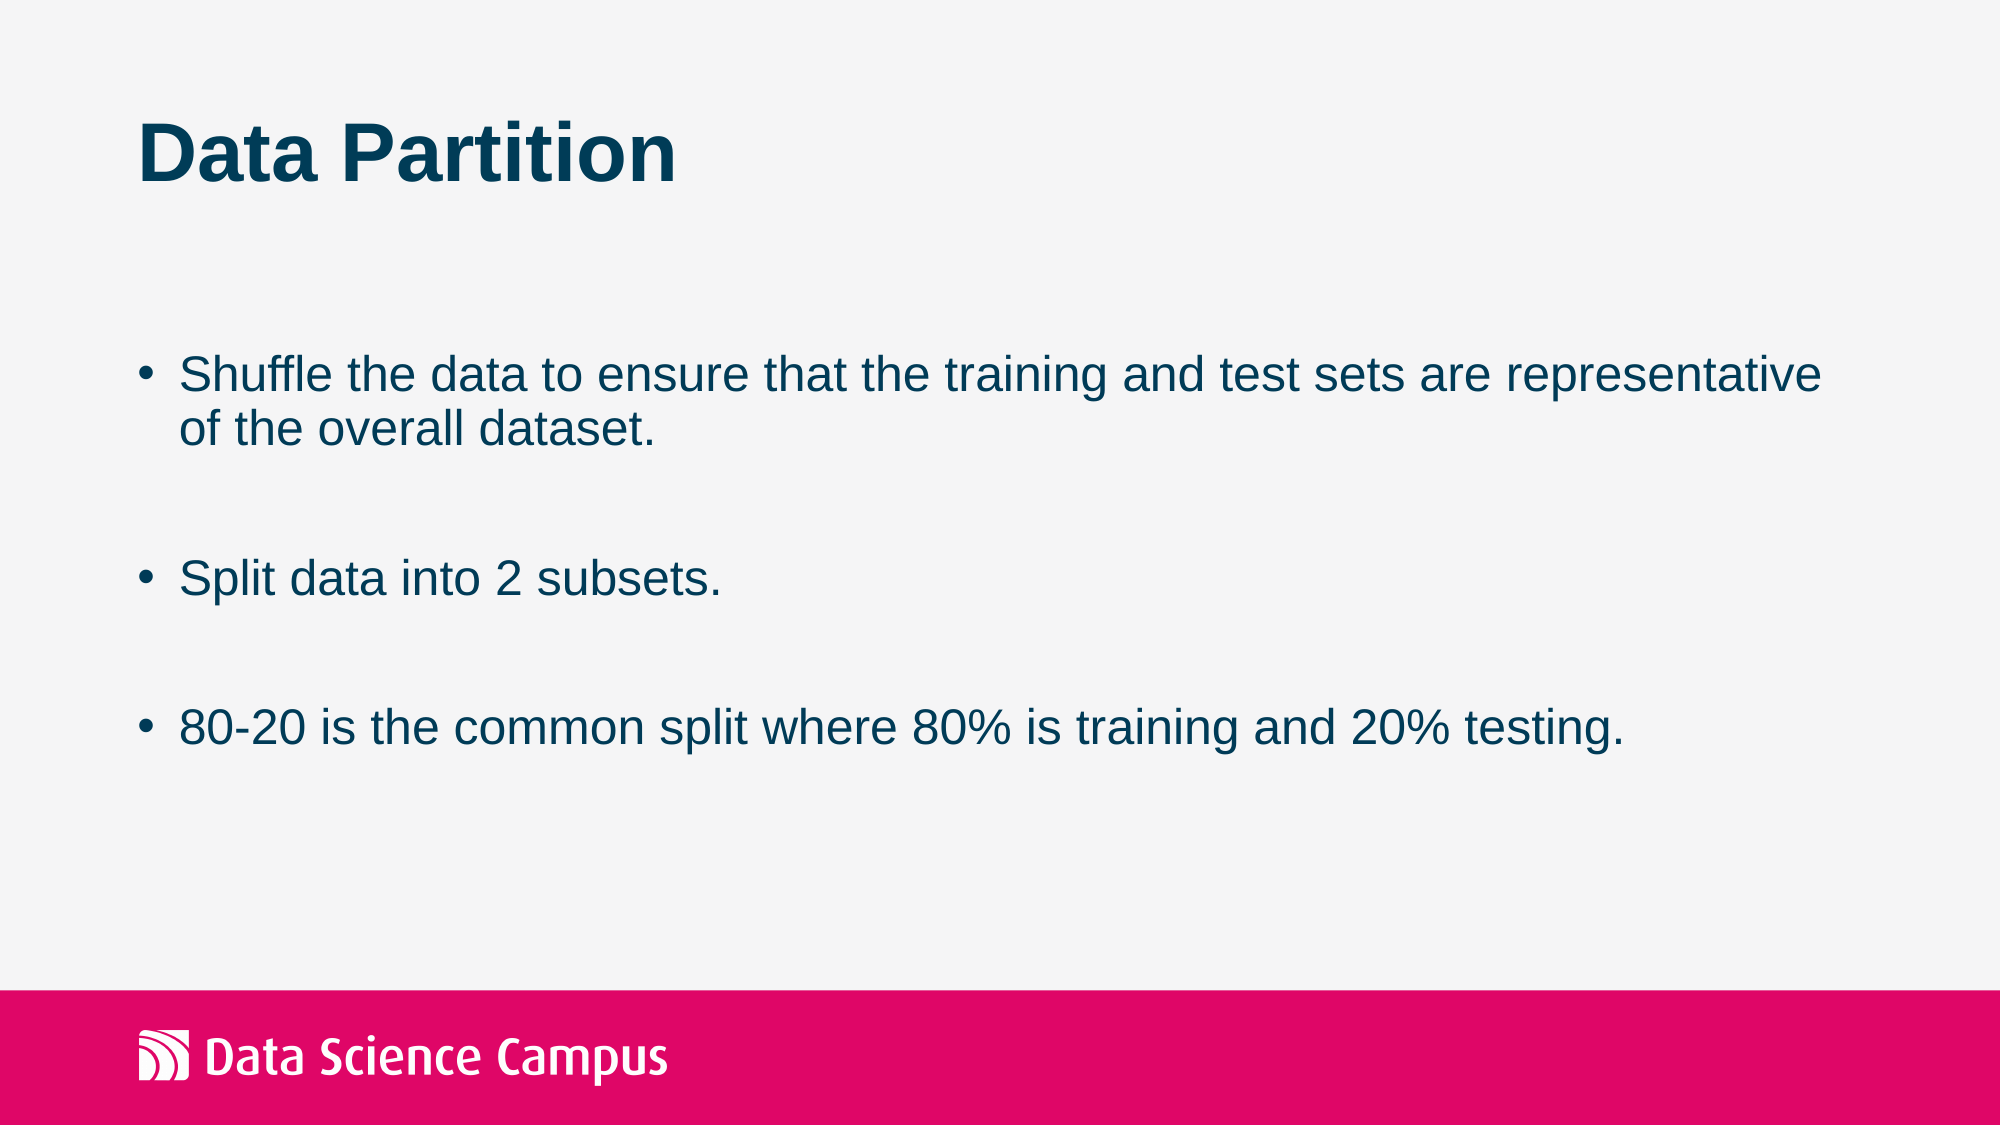

# Data Partition

Shuffle the data to ensure that the training and test sets are representative of the overall dataset.

Split data into 2 subsets.

80-20 is the common split where 80% is training and 20% testing.